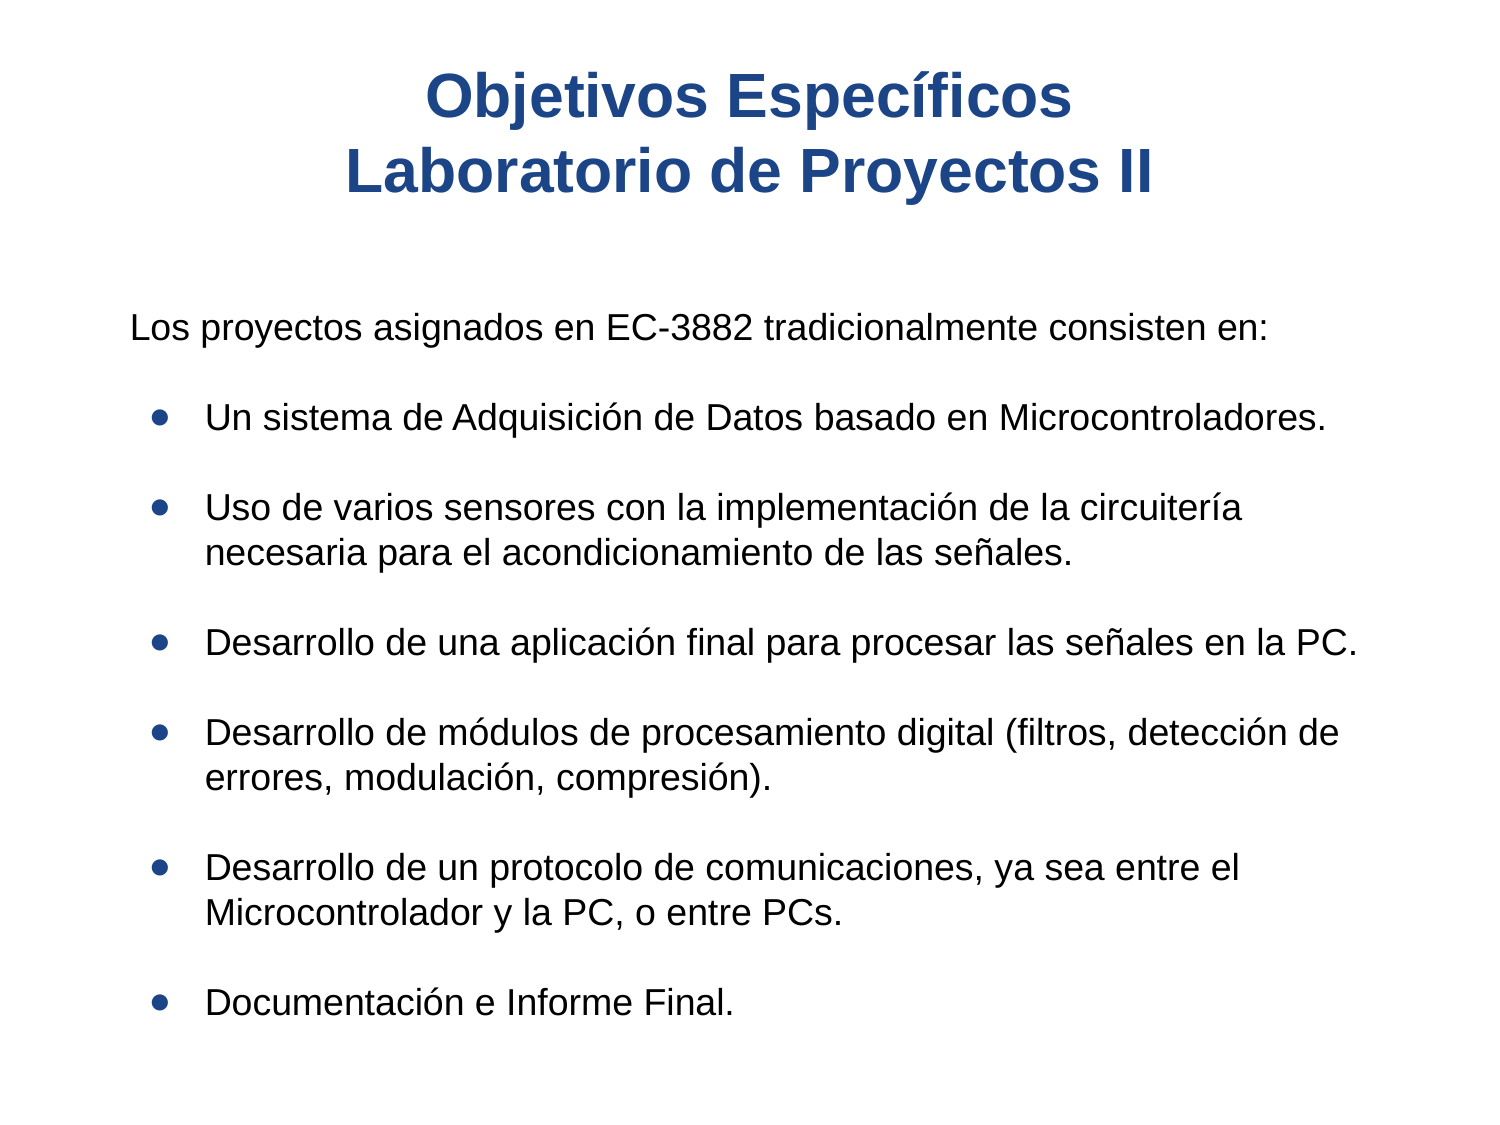

# Objetivos Específicos
Laboratorio de Proyectos II
Los proyectos asignados en EC-3882 tradicionalmente consisten en:

Un sistema de Adquisición de Datos basado en Microcontroladores.

Uso de varios sensores con la implementación de la circuitería necesaria para el acondicionamiento de las señales.

Desarrollo de una aplicación final para procesar las señales en la PC.

Desarrollo de módulos de procesamiento digital (filtros, detección de errores, modulación, compresión).

Desarrollo de un protocolo de comunicaciones, ya sea entre el Microcontrolador y la PC, o entre PCs.

Documentación e Informe Final.